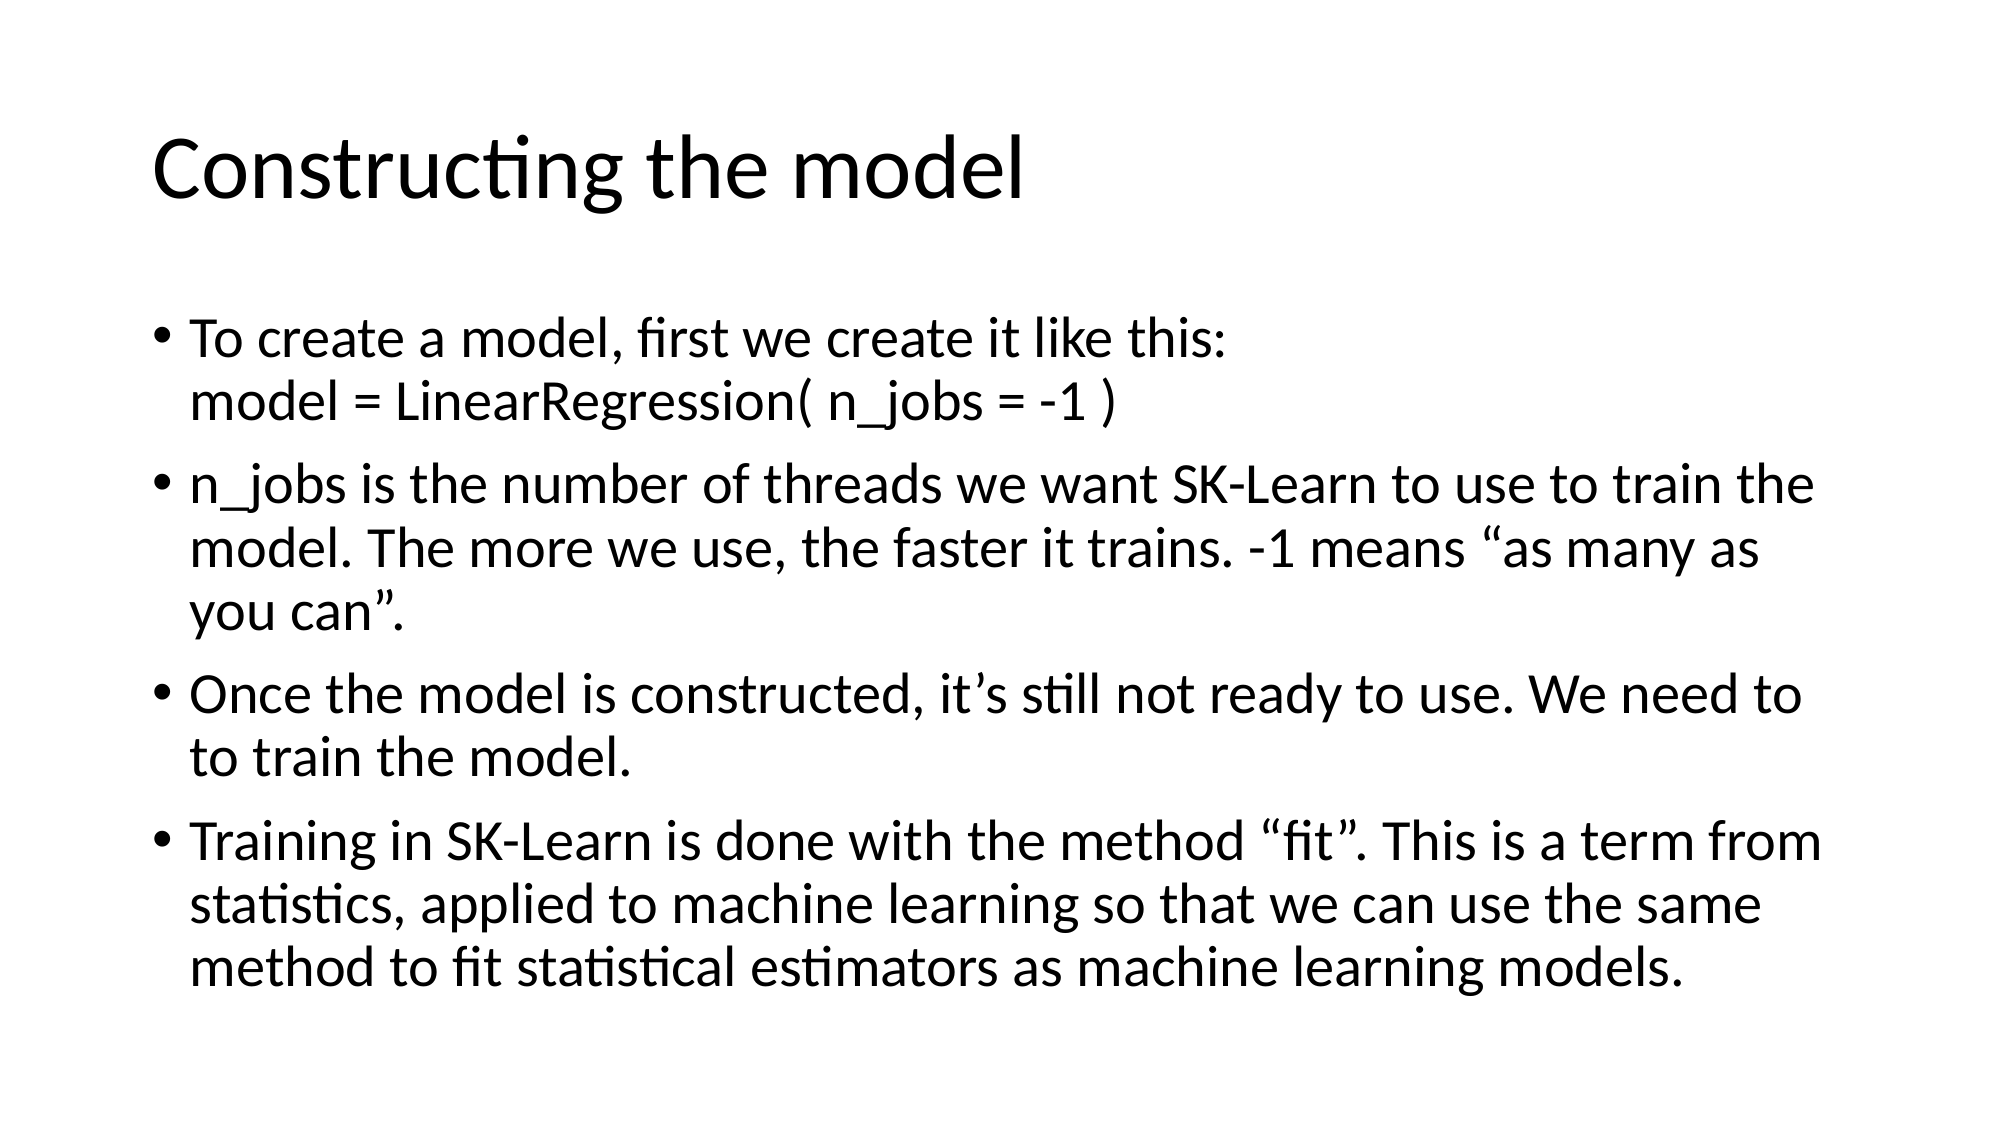

# Constructing the model
To create a model, first we create it like this:
model = LinearRegression( n_jobs = -1 )
n_jobs is the number of threads we want SK-Learn to use to train the model. The more we use, the faster it trains. -1 means “as many as you can”.
Once the model is constructed, it’s still not ready to use. We need to to train the model.
Training in SK-Learn is done with the method “fit”. This is a term from statistics, applied to machine learning so that we can use the same method to fit statistical estimators as machine learning models.